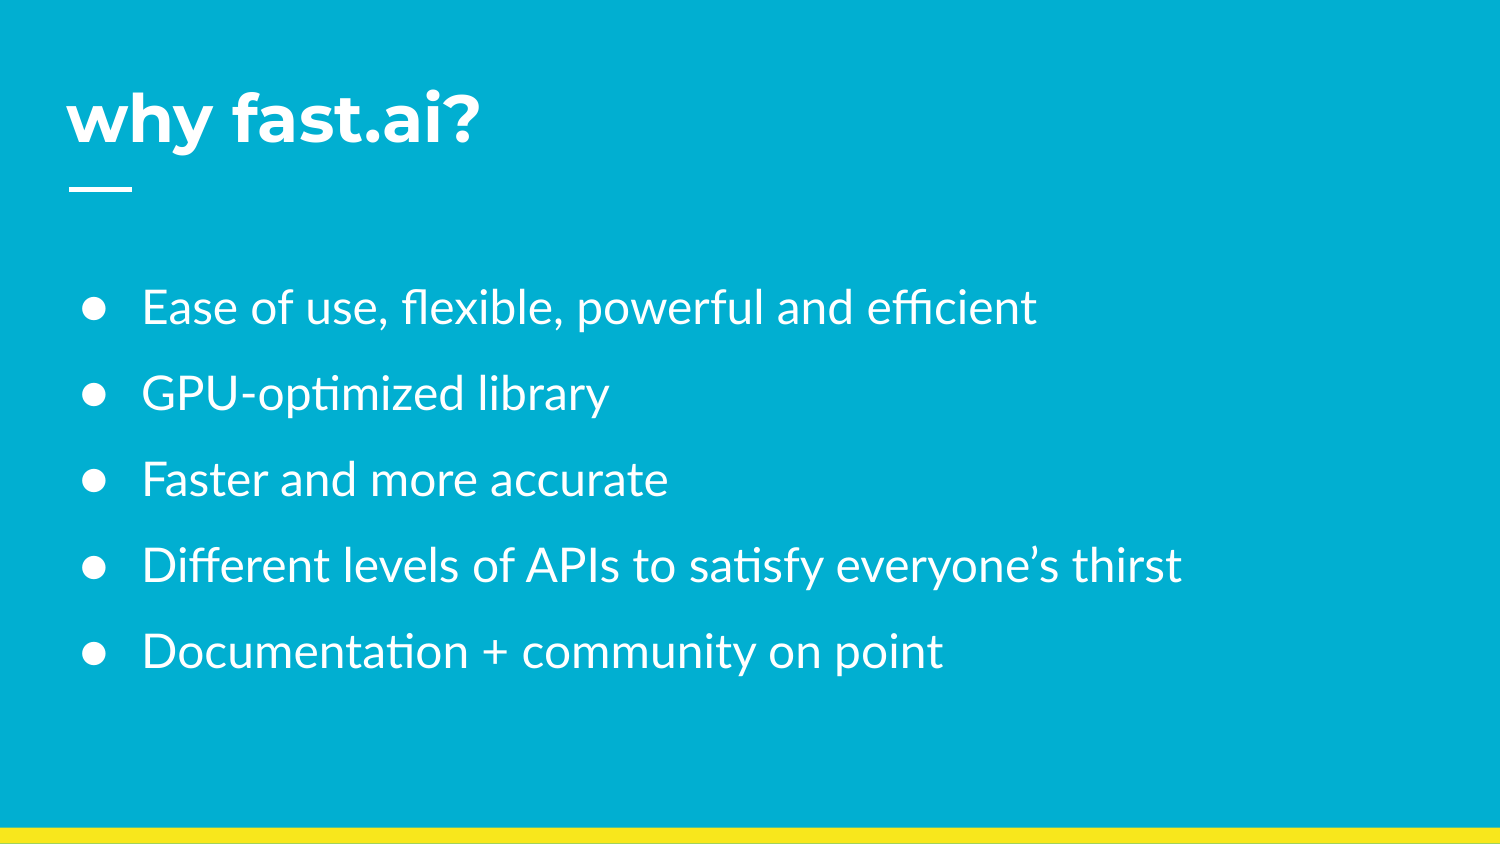

# why fast.ai?
Ease of use, flexible, powerful and efficient
GPU-optimized library
Faster and more accurate
Different levels of APIs to satisfy everyone’s thirst
Documentation + community on point